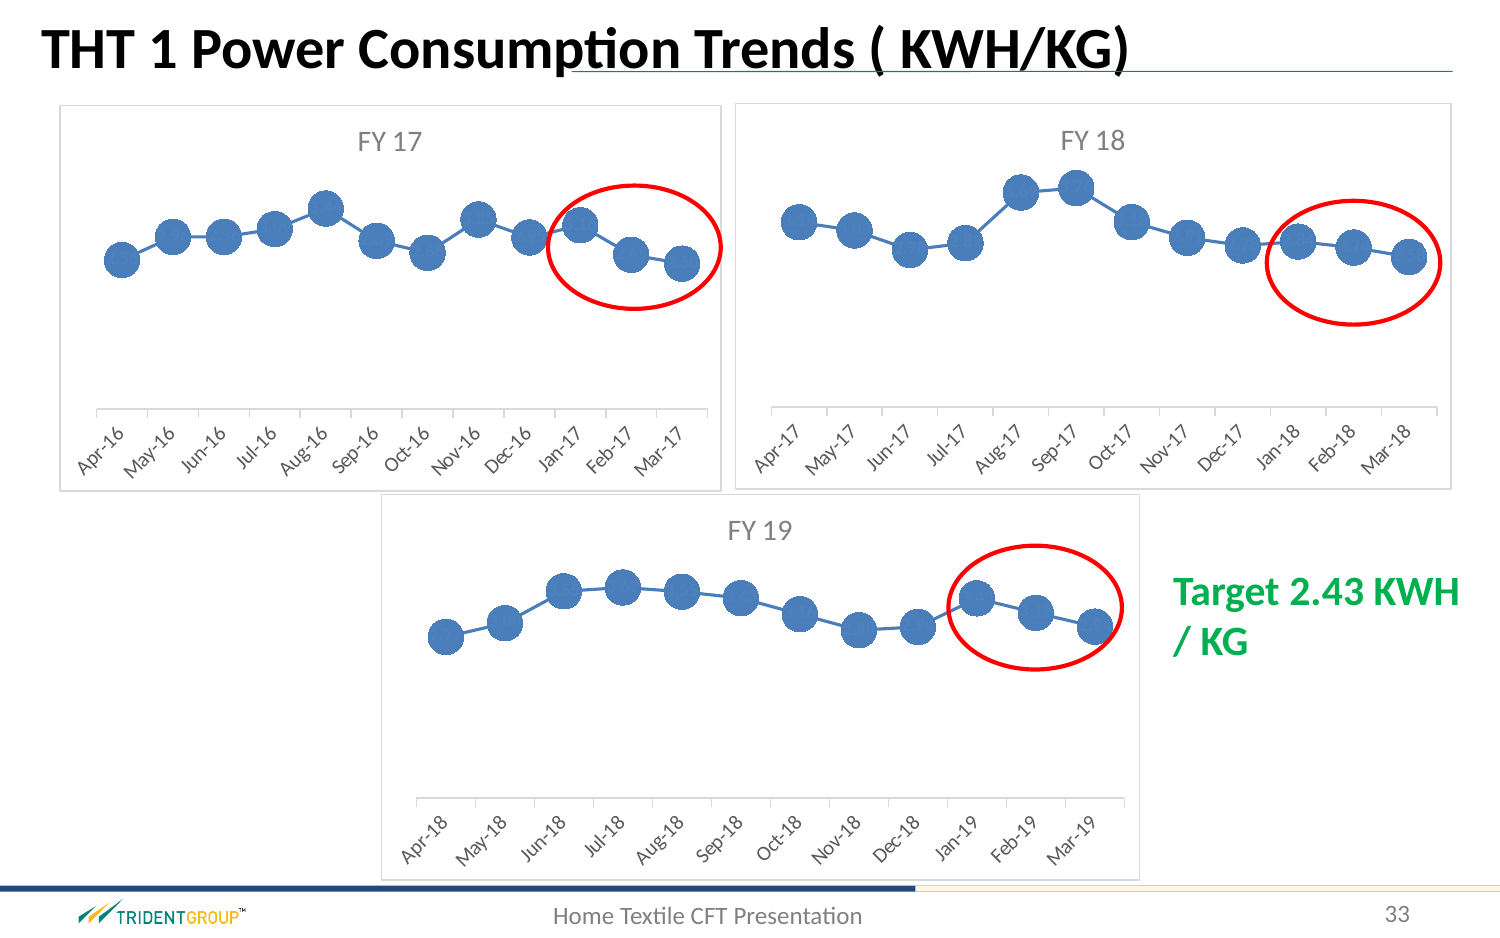

THT 1 Power Consumption Trends ( KWH/KG)

### Chart: FY 18

| Category | Overall |
|---|---|
| 42826 | 3.1755080871863592 |
| 42857 | 3.0337600403492173 |
| 42888 | 2.6994091832612708 |
| 42919 | 2.816595063182877 |
| 42950 | 3.6862776636179384 |
| 42981 | 3.764203212268266 |
| 43012 | 3.178780871847942 |
| 43043 | 2.9081563507677695 |
| 43074 | 2.7760121493609886 |
| 43105 | 2.8427870753158997 |
| 43136 | 2.740245644647656 |
| 43167 | 2.579386585844813 |

### Chart: FY 17

| Category | Overall |
|---|---|
| 42461 | 2.559703686915985 |
| 42492 | 2.957140008909905 |
| 42523 | 2.956670840469325 |
| 42554 | 3.0914768464282973 |
| 42585 | 3.442490232613596 |
| 42616 | 2.8889754901945377 |
| 42647 | 2.6836893134011612 |
| 42678 | 3.25330971317162 |
| 42709 | 2.94638792268507 |
| 42740 | 3.1553725167533355 |
| 42771 | 2.6489582006177312 |
| 42802 | 2.4972010351062575 |

### Chart: FY 19

| Category | Overall |
|---|---|
| 43191 | 2.768145596354152 |
| 43222 | 3.0033727088446915 |
| 43253 | 3.5511605446756276 |
| 43284 | 3.6173366359332513 |
| 43315 | 3.5456263385009423 |
| 43346 | 3.4347768995643264 |
| 43377 | 3.1579993208464883 |
| 43408 | 2.882729297385968 |
| 43439 | 2.940088845260924 |
| 43470 | 3.430287701060698 |
| 43501 | 3.1812939573706984 |
| 43532 | 2.9444899985143644 |

Target 2.43 KWH / KG